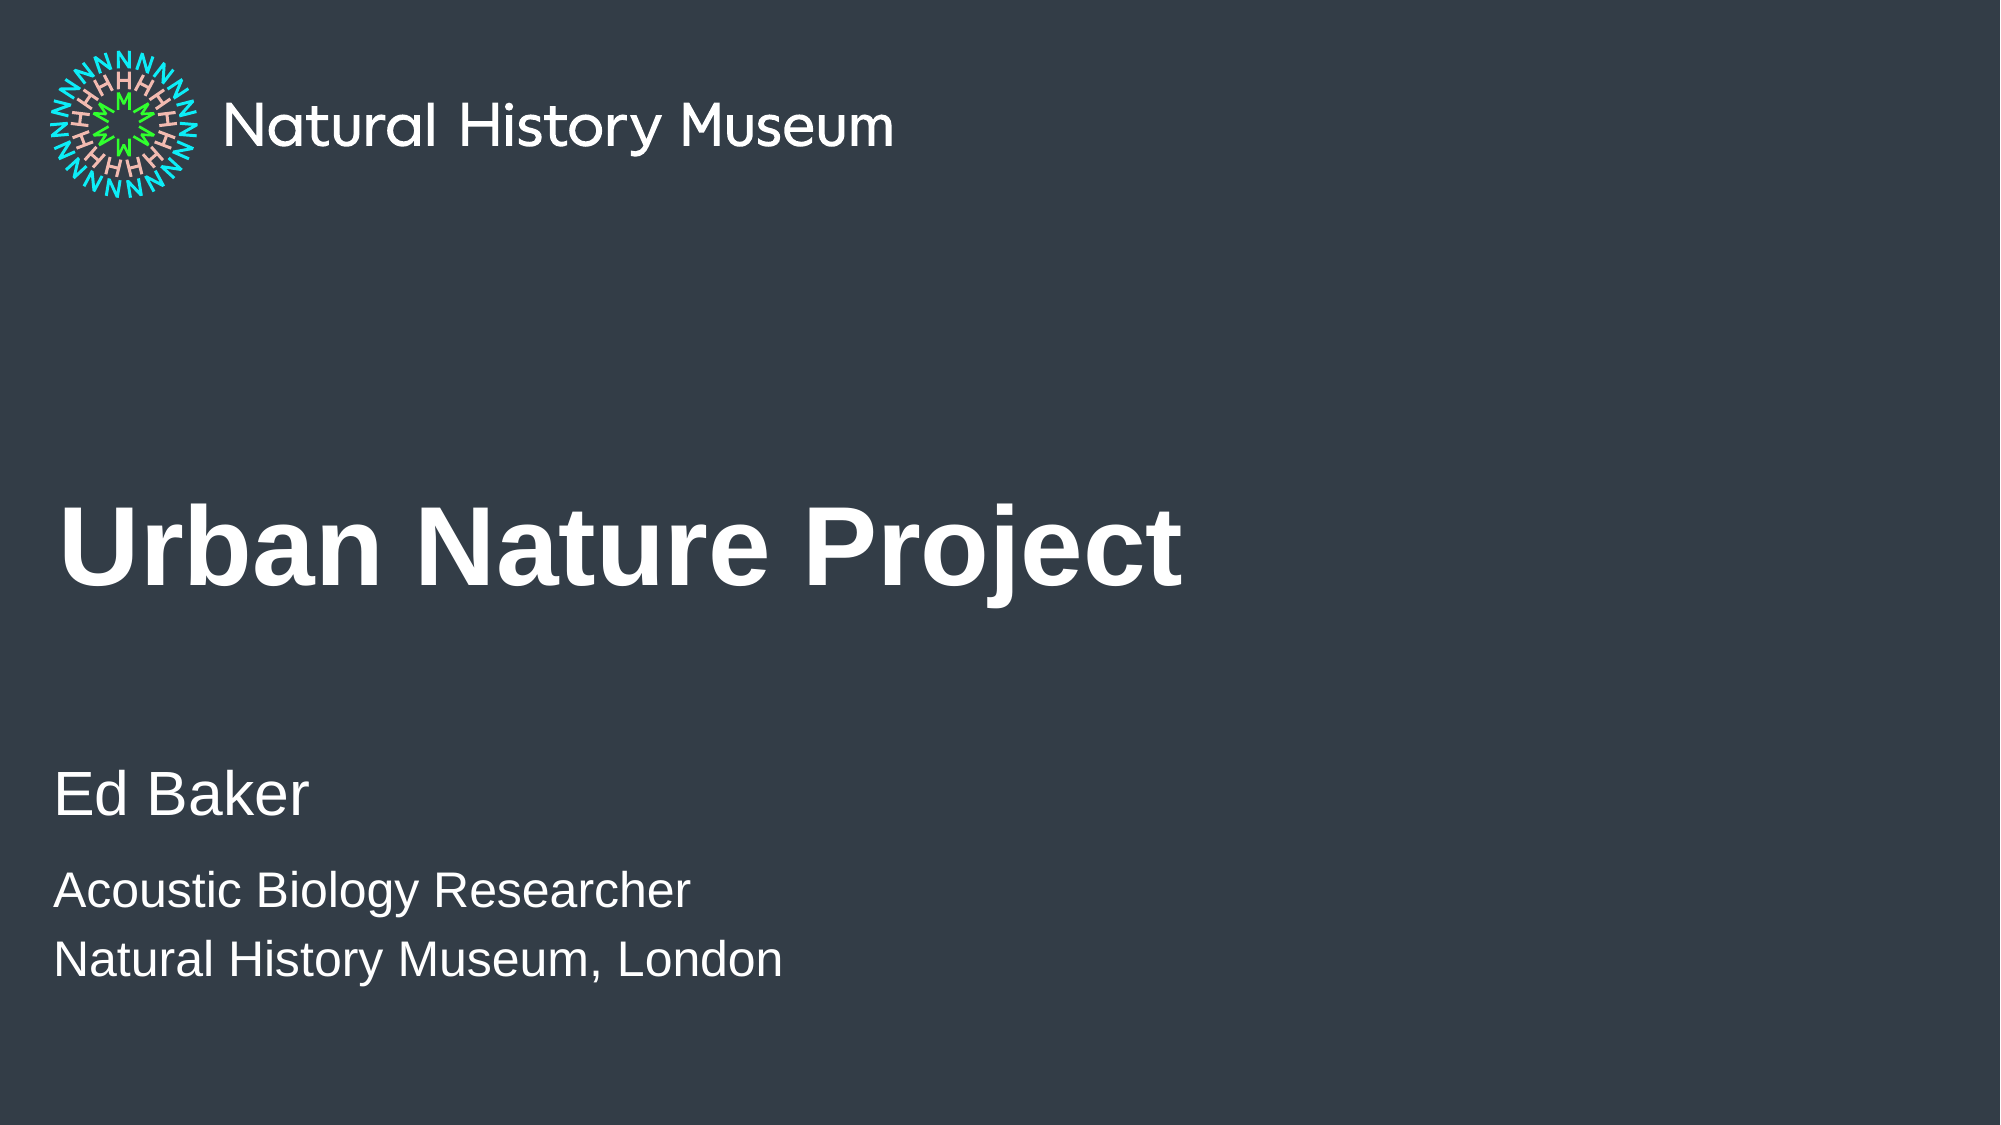

# Urban Nature Project
Ed Baker
Acoustic Biology Researcher
Natural History Museum, London